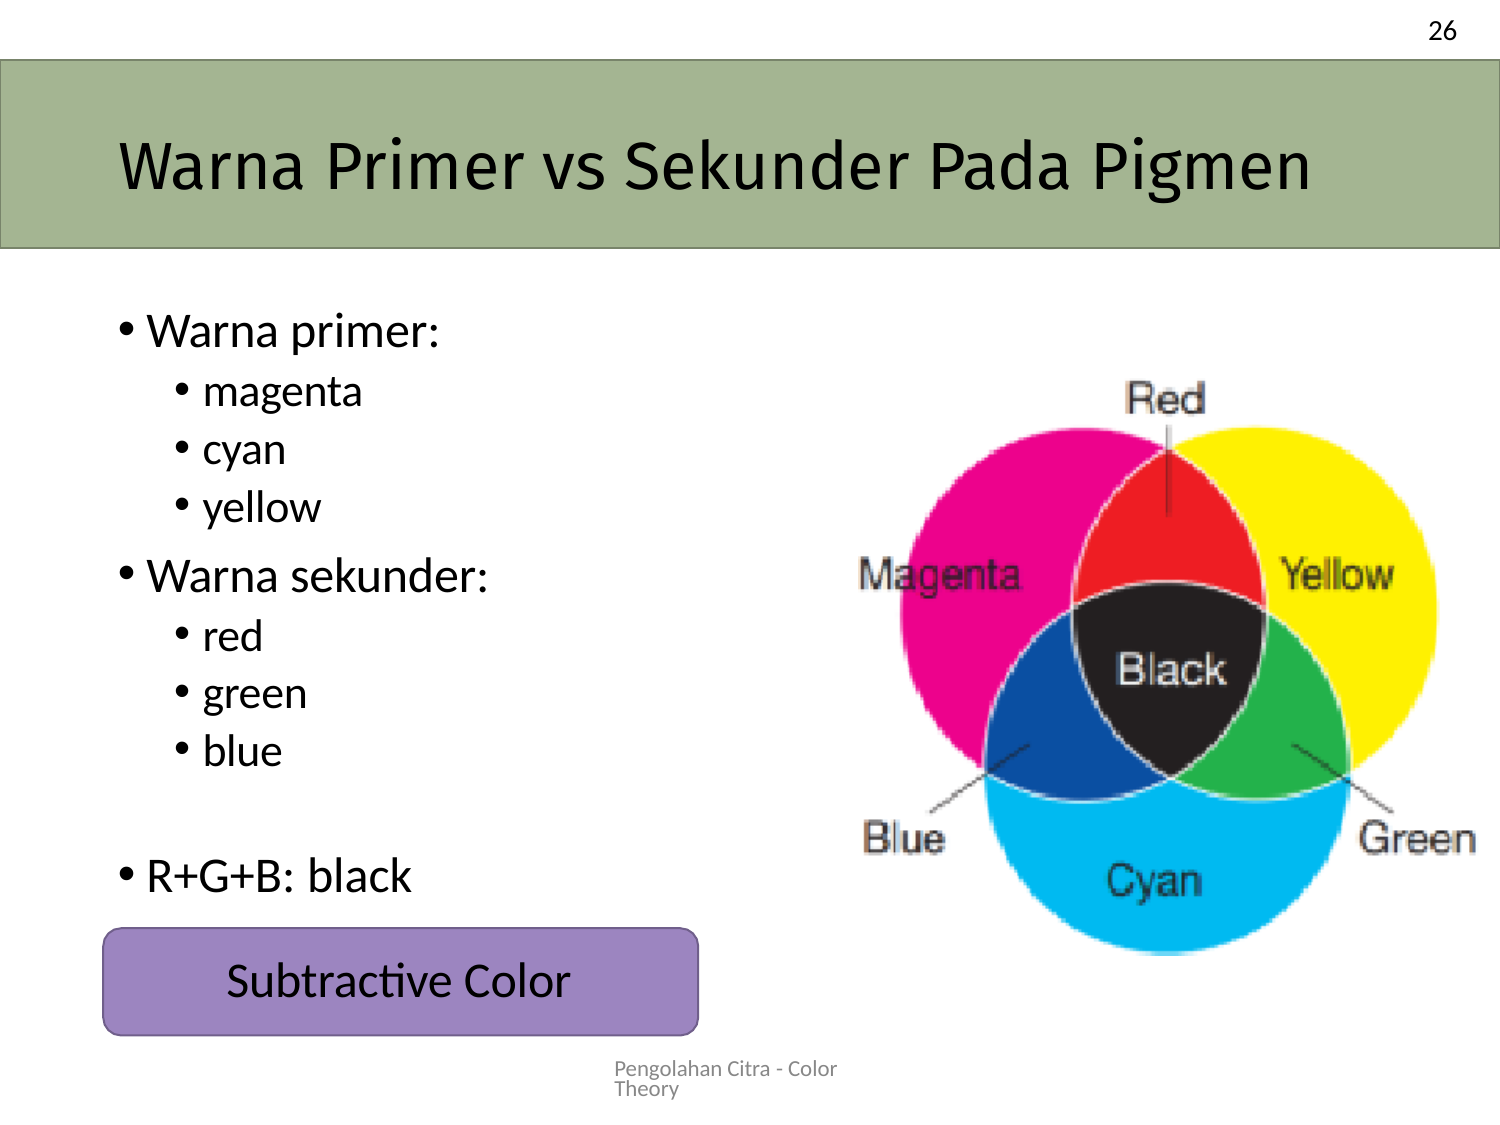

26
# Warna Primer vs Sekunder Pada Pigmen
Warna primer:
magenta
cyan
yellow
Warna sekunder:
red
green
blue

R+G+B: black
Subtractive Color

Pengolahan Citra - Color Theory